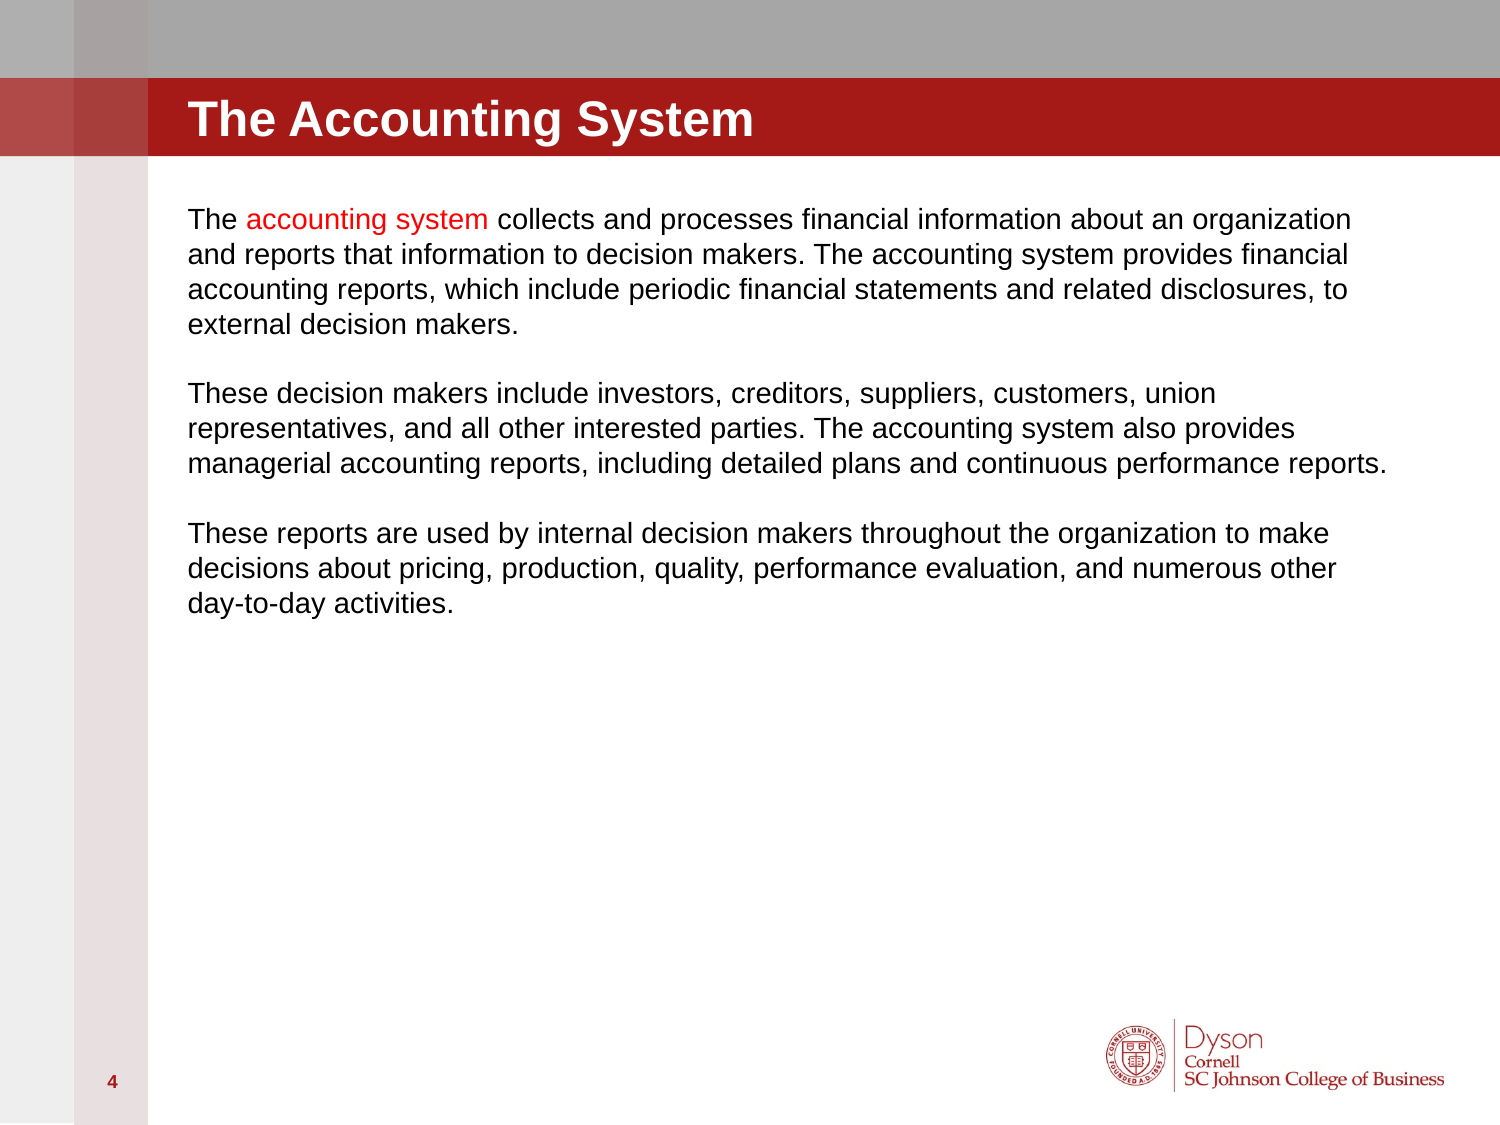

# The Accounting System
The accounting system collects and processes financial information about an organization and reports that information to decision makers. The accounting system provides financial accounting reports, which include periodic financial statements and related disclosures, to external decision makers.

These decision makers include investors, creditors, suppliers, customers, union representatives, and all other interested parties. The accounting system also provides managerial accounting reports, including detailed plans and continuous performance reports.

These reports are used by internal decision makers throughout the organization to make decisions about pricing, production, quality, performance evaluation, and numerous other day-to-day activities.
4